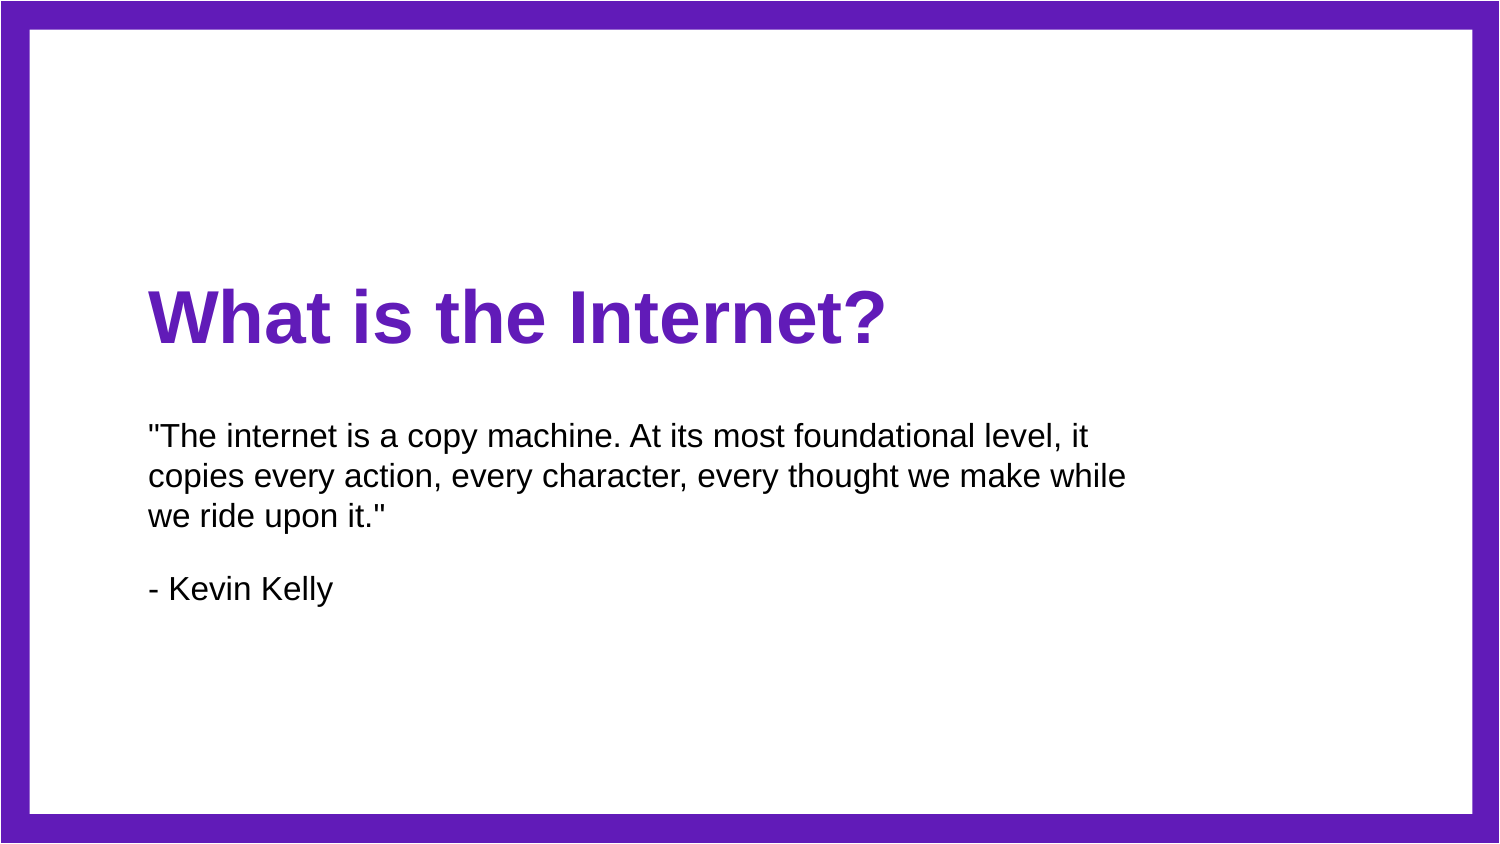

# What is the Internet?
"The internet is a copy machine. At its most foundational level, it copies every action, every character, every thought we make while we ride upon it."
- Kevin Kelly